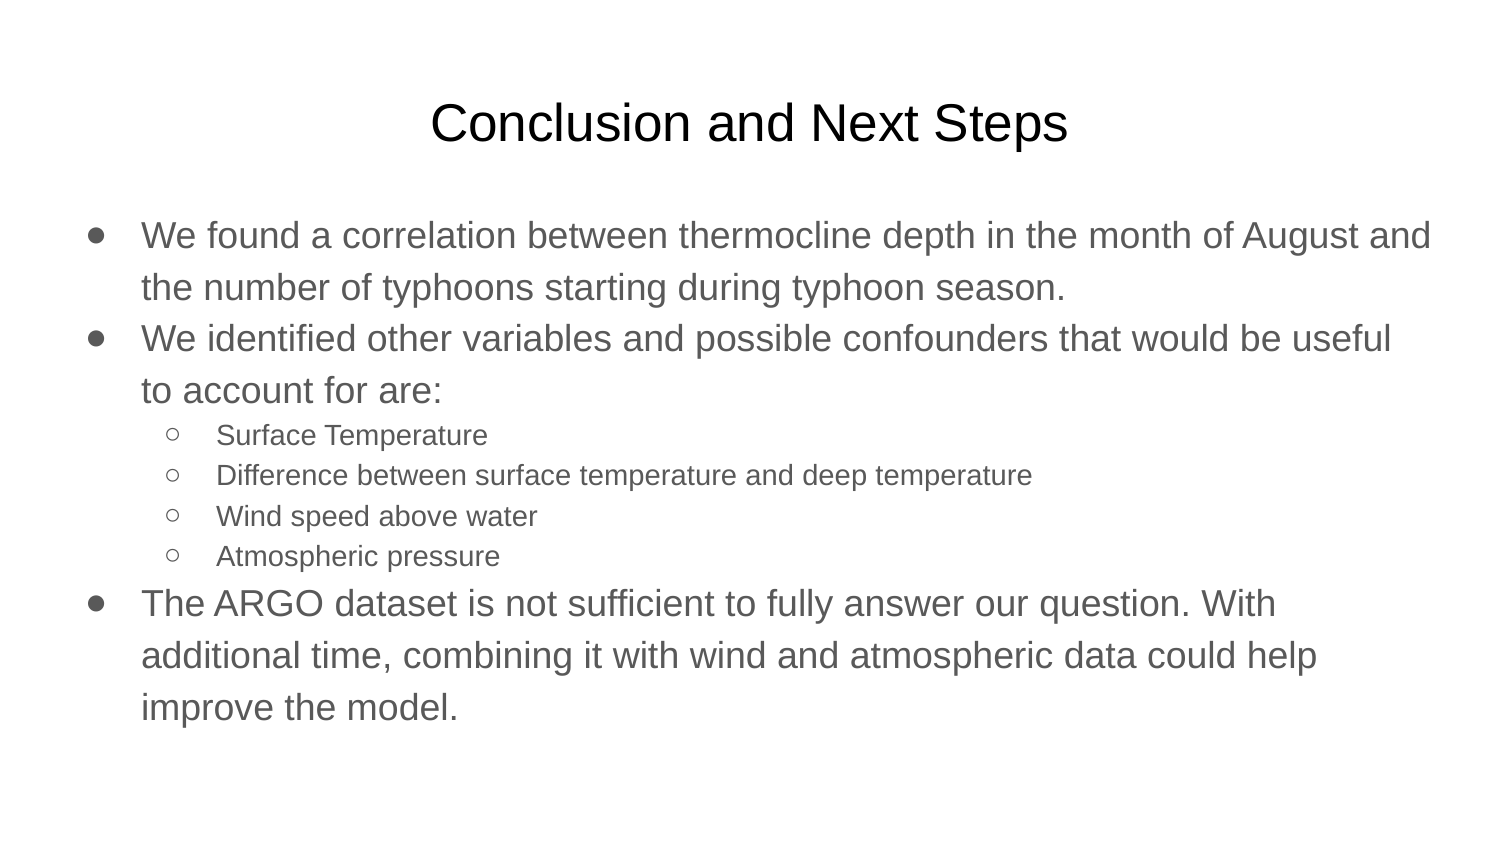

# Conclusion and Next Steps
We found a correlation between thermocline depth in the month of August and the number of typhoons starting during typhoon season.
We identified other variables and possible confounders that would be useful to account for are:
Surface Temperature
Difference between surface temperature and deep temperature
Wind speed above water
Atmospheric pressure
The ARGO dataset is not sufficient to fully answer our question. With additional time, combining it with wind and atmospheric data could help improve the model.